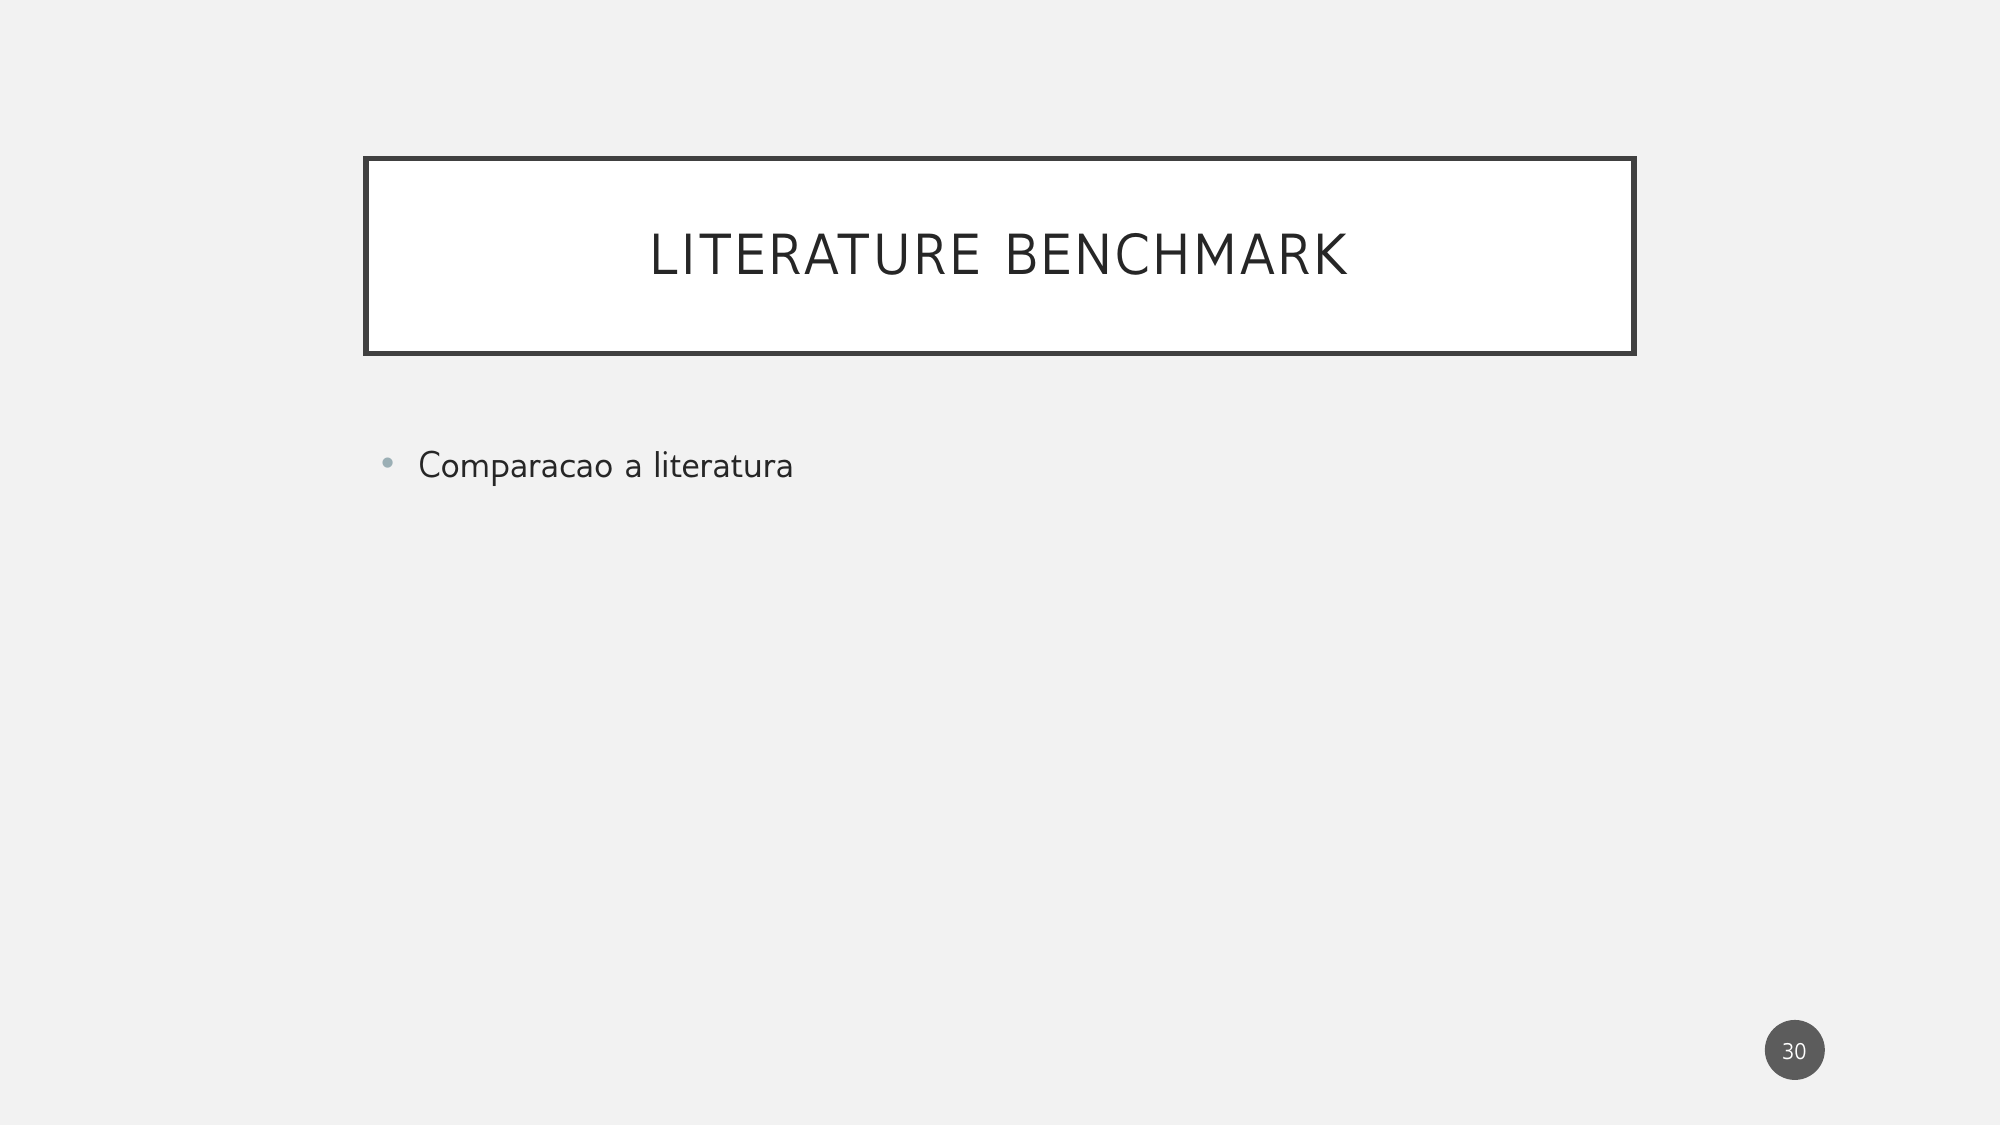

# Literature Benchmark
Comparacao a literatura
30